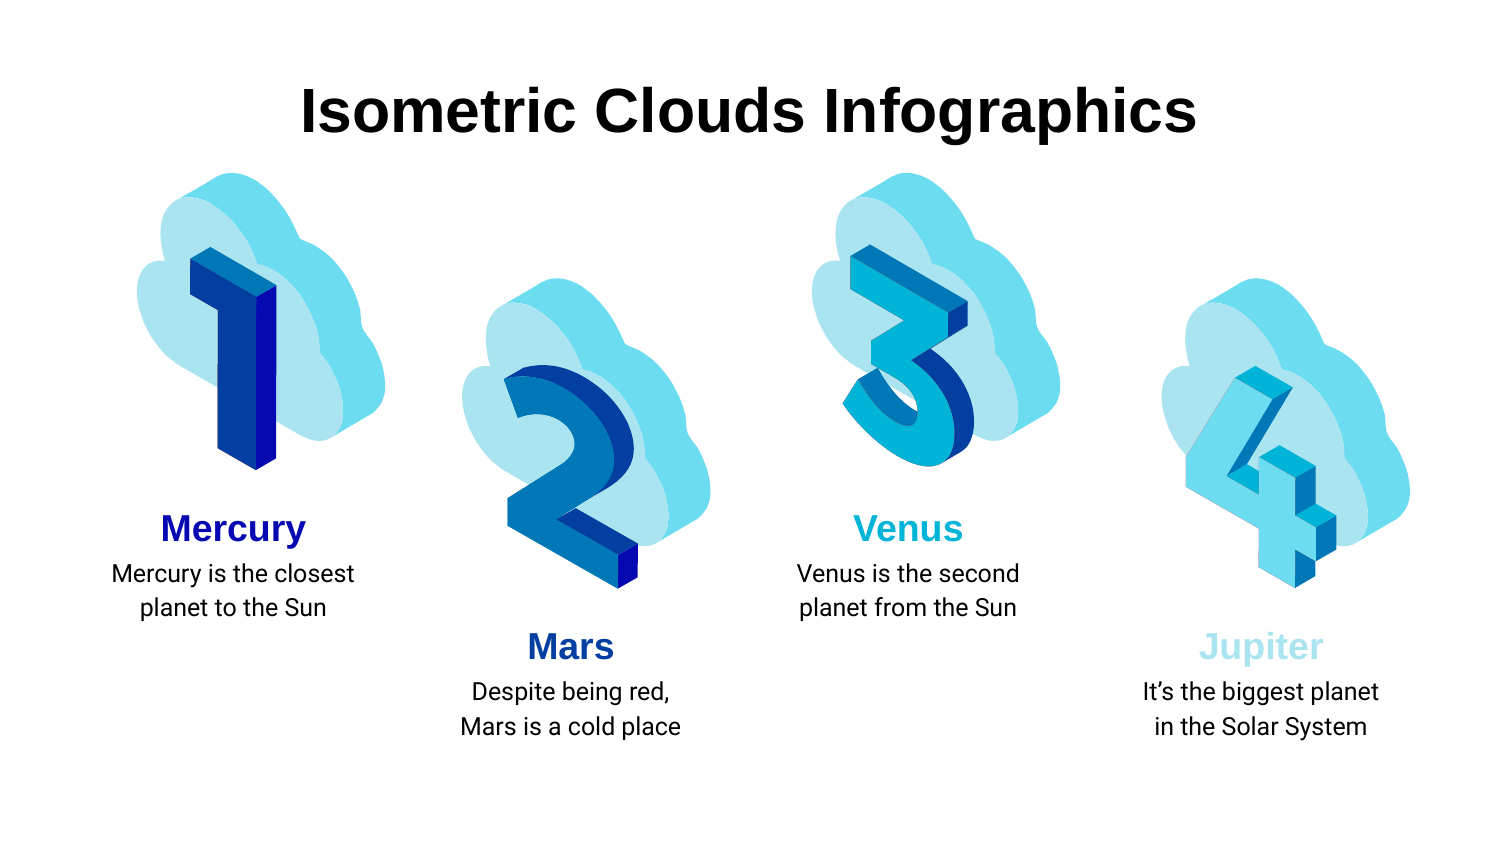

# Isometric Clouds Infographics

Mercury
Venus
Mercury is the closest planet to the Sun
Venus is the second planet from the Sun
Mars
Jupiter
Despite being red, Mars is a cold place
It’s the biggest planet in the Solar System